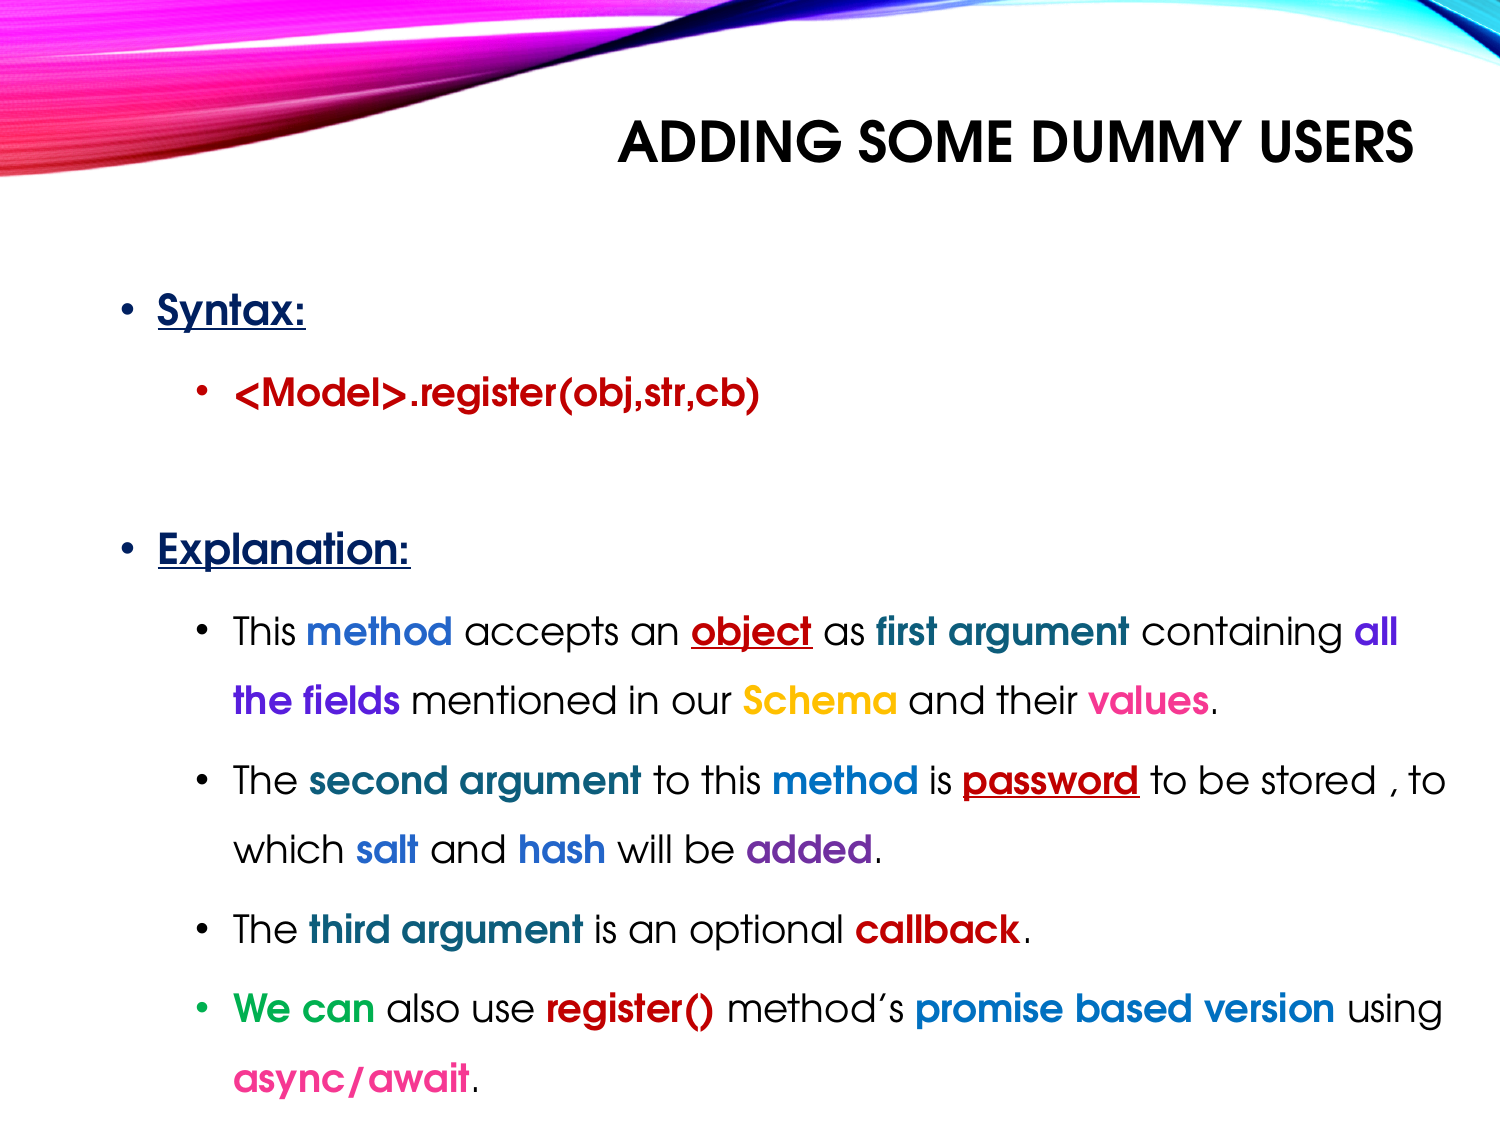

# Adding some dummy users
Syntax:
<Model>.register(obj,str,cb)

Explanation:
This method accepts an object as first argument containing all the fields mentioned in our Schema and their values.
The second argument to this method is password to be stored , to which salt and hash will be added.
The third argument is an optional callback.
We can also use register() method’s promise based version using async/await.